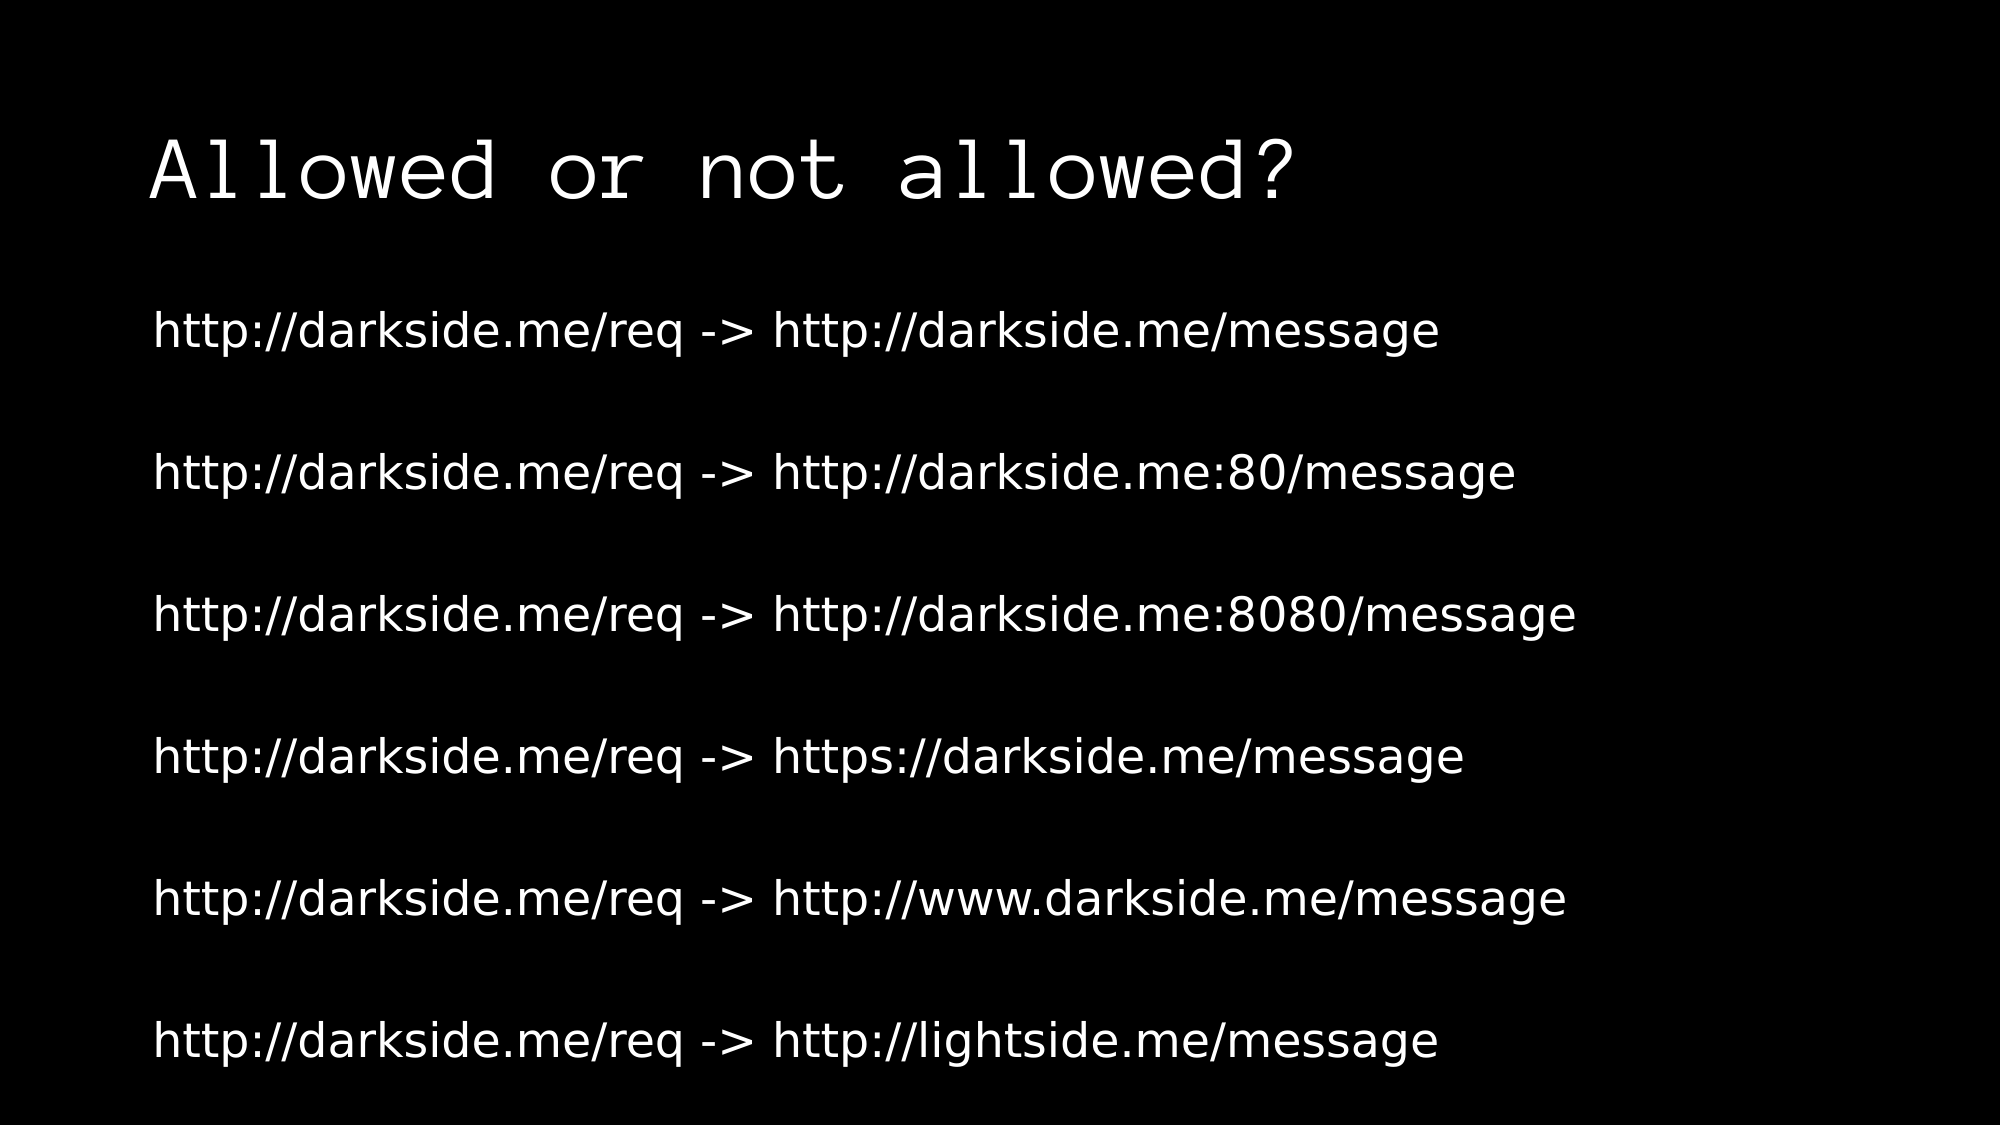

# Allowed or not allowed?
http://darkside.me/req -> http://darkside.me/message

http://darkside.me/req -> http://darkside.me:80/message

http://darkside.me/req -> http://darkside.me:8080/message

http://darkside.me/req -> https://darkside.me/message

http://darkside.me/req -> http://www.darkside.me/message

http://darkside.me/req -> http://lightside.me/message